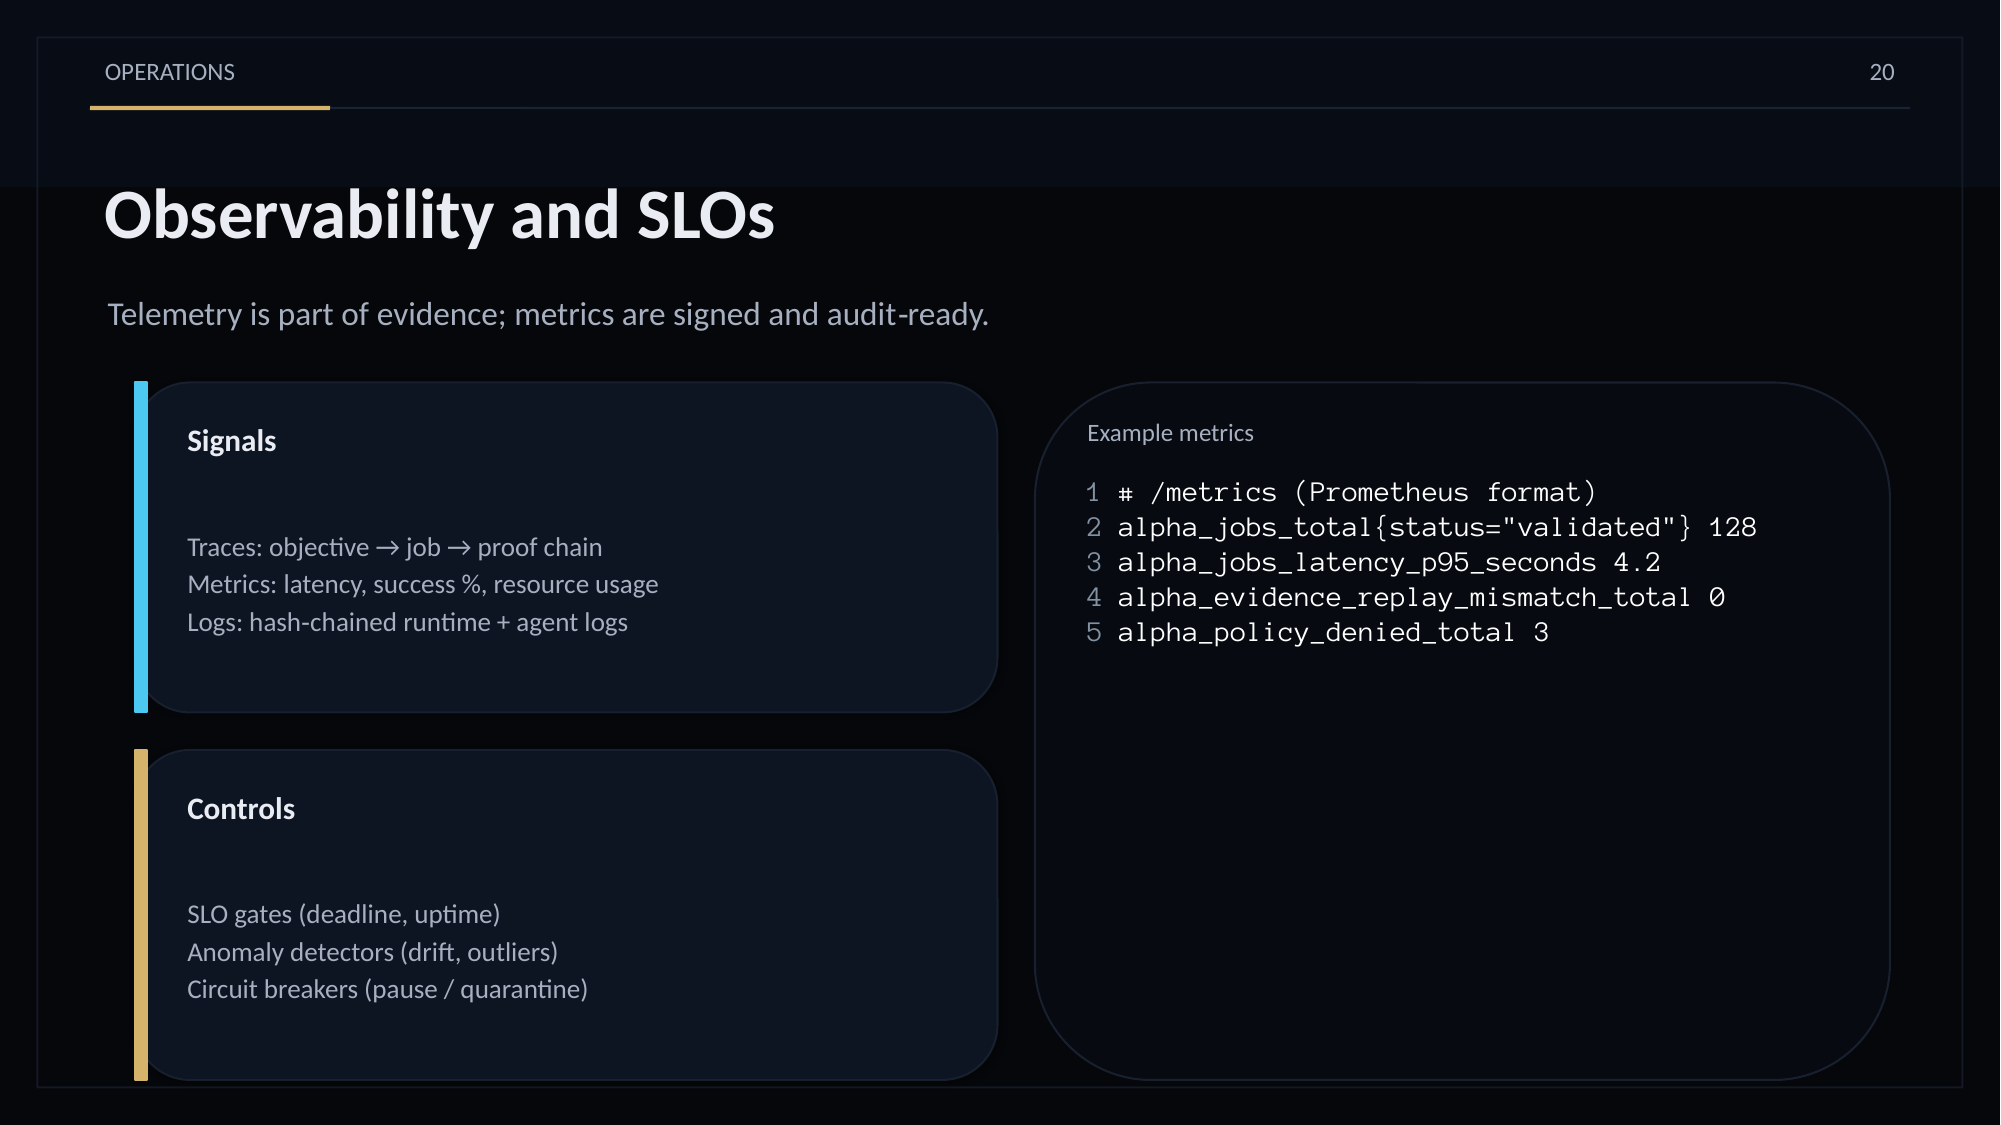

OPERATIONS
20

Observability and SLOs
Telemetry is part of evidence; metrics are signed and audit‑ready.

Example metrics
Signals
1 # /metrics (Prometheus format)
2 alpha_jobs_total{status="validated"} 128
3 alpha_jobs_latency_p95_seconds 4.2
4 alpha_evidence_replay_mismatch_total 0
5 alpha_policy_denied_total 3
Traces: objective → job → proof chain
Metrics: latency, success %, resource usage
Logs: hash‑chained runtime + agent logs

Controls
SLO gates (deadline, uptime)
Anomaly detectors (drift, outliers)
Circuit breakers (pause / quarantine)